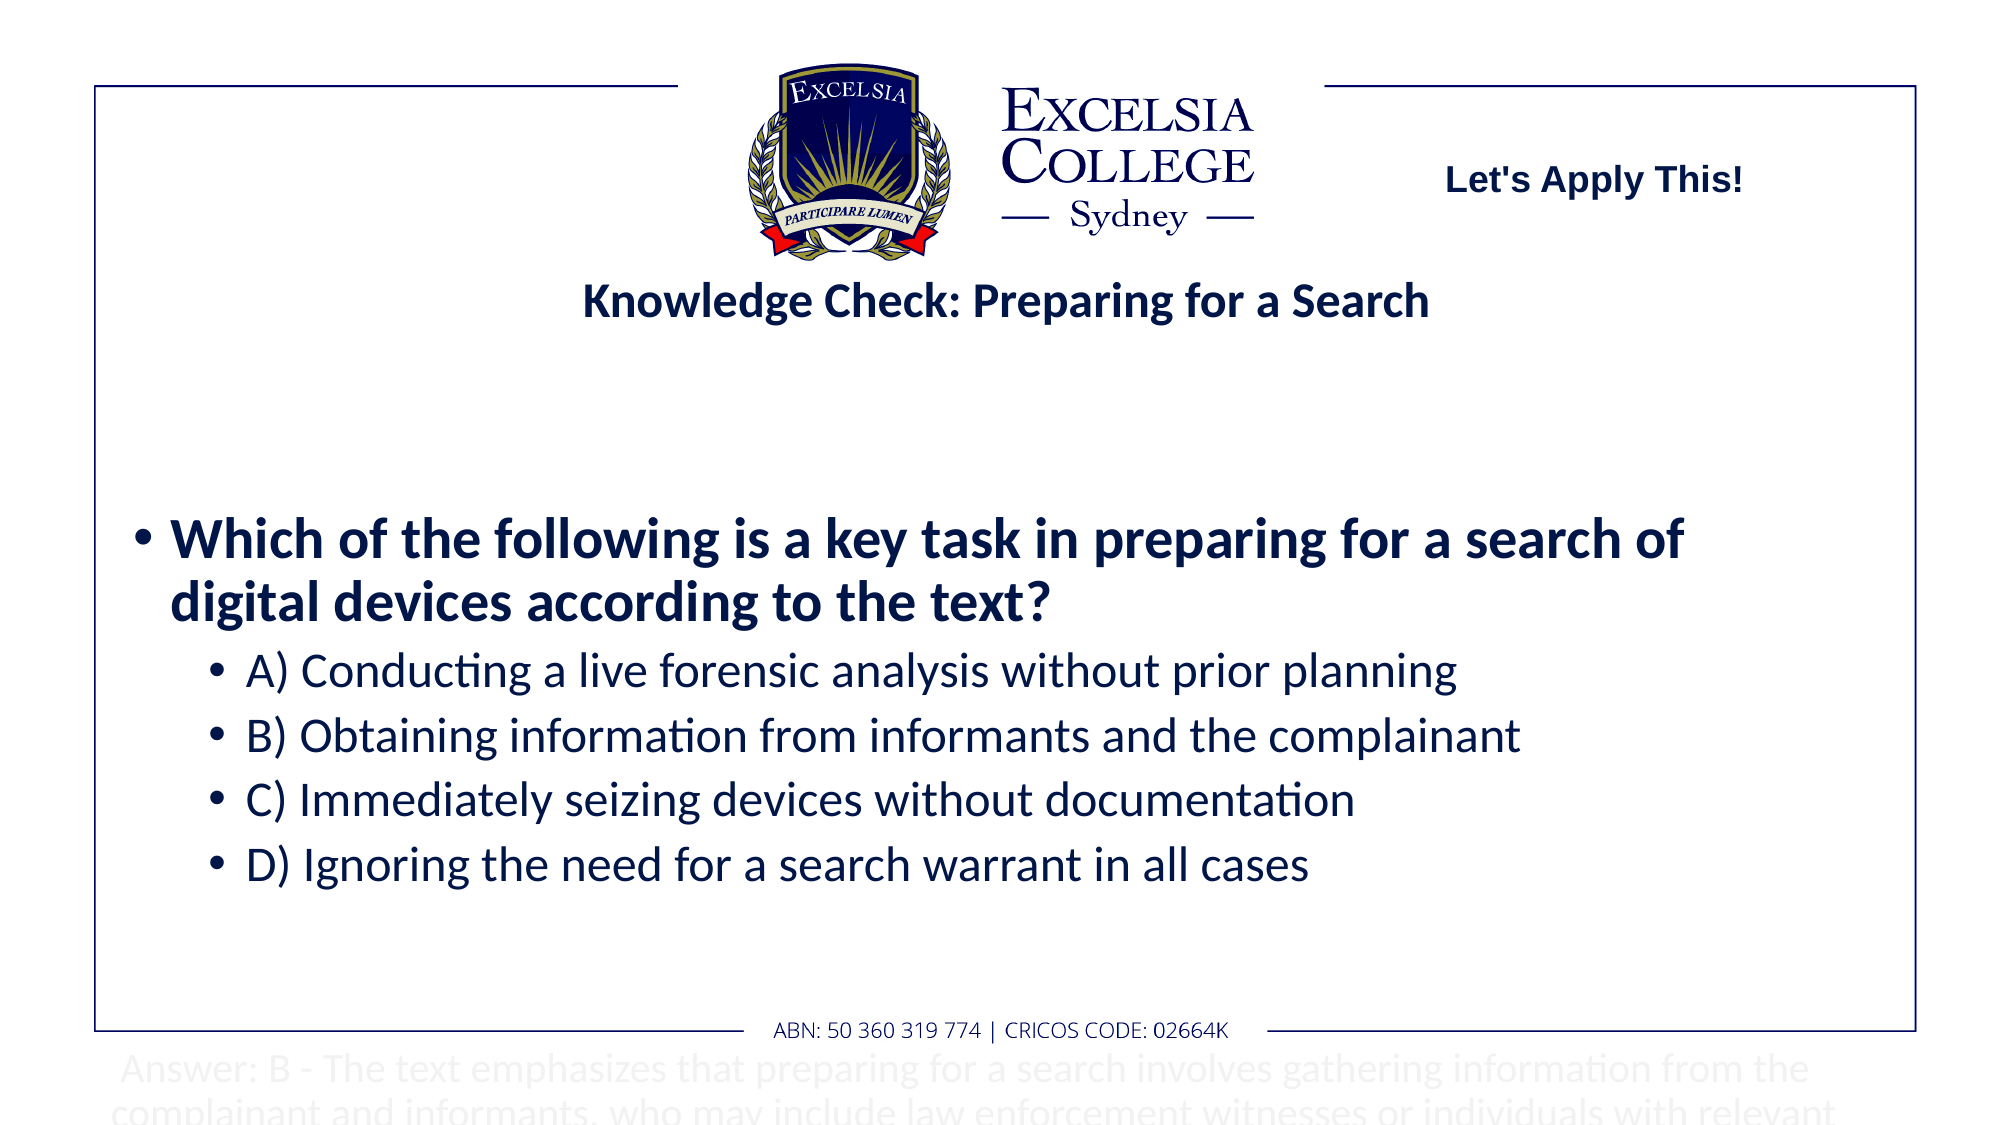

Let's Apply This!
# Knowledge Check: Preparing for a Search

Which of the following is a key task in preparing for a search of digital devices according to the text?
A) Conducting a live forensic analysis without prior planning
B) Obtaining information from informants and the complainant
C) Immediately seizing devices without documentation
D) Ignoring the need for a search warrant in all cases

 Answer: B - The text emphasizes that preparing for a search involves gathering information from the complainant and informants, who may include law enforcement witnesses or individuals with relevant knowledge. This step is crucial for establishing probable cause for a search warrant or arrest.